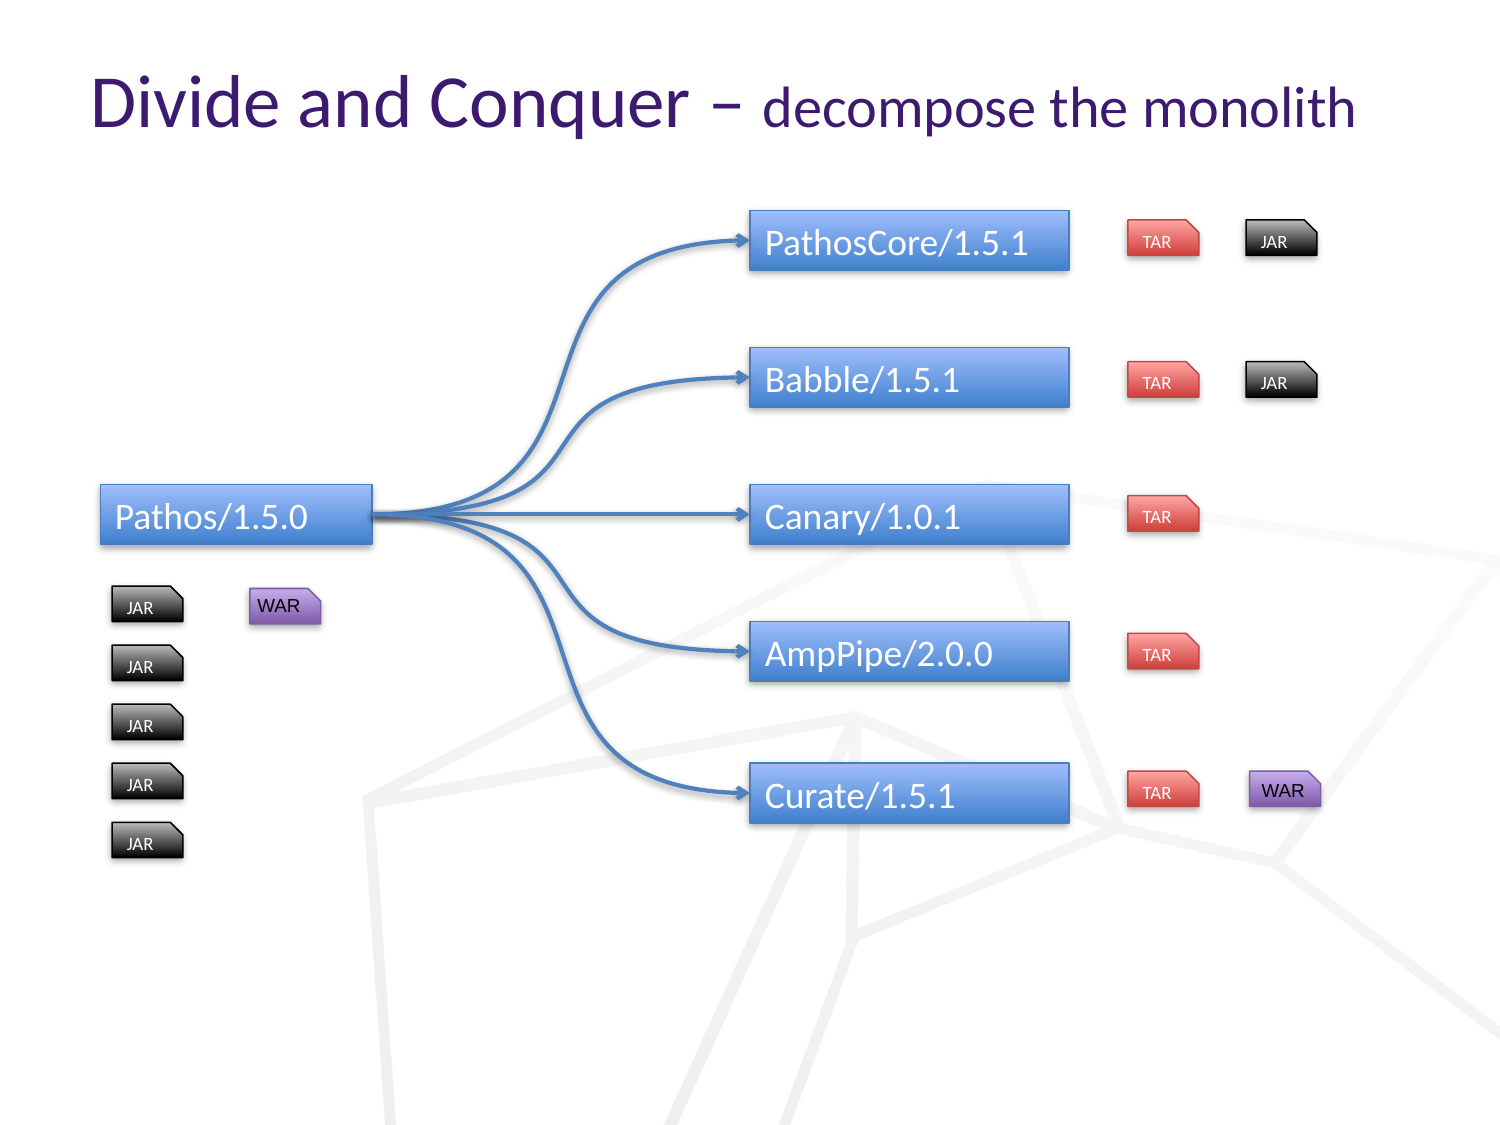

# Divide and Conquer – decompose the monolith
PathosCore/1.5.1
TAR
JAR
Babble/1.5.1
TAR
JAR
Pathos/1.5.0
Canary/1.0.1
TAR
JAR
WAR

AmpPipe/2.0.0
TAR
JAR
JAR
JAR
Curate/1.5.1
TAR
WAR

JAR